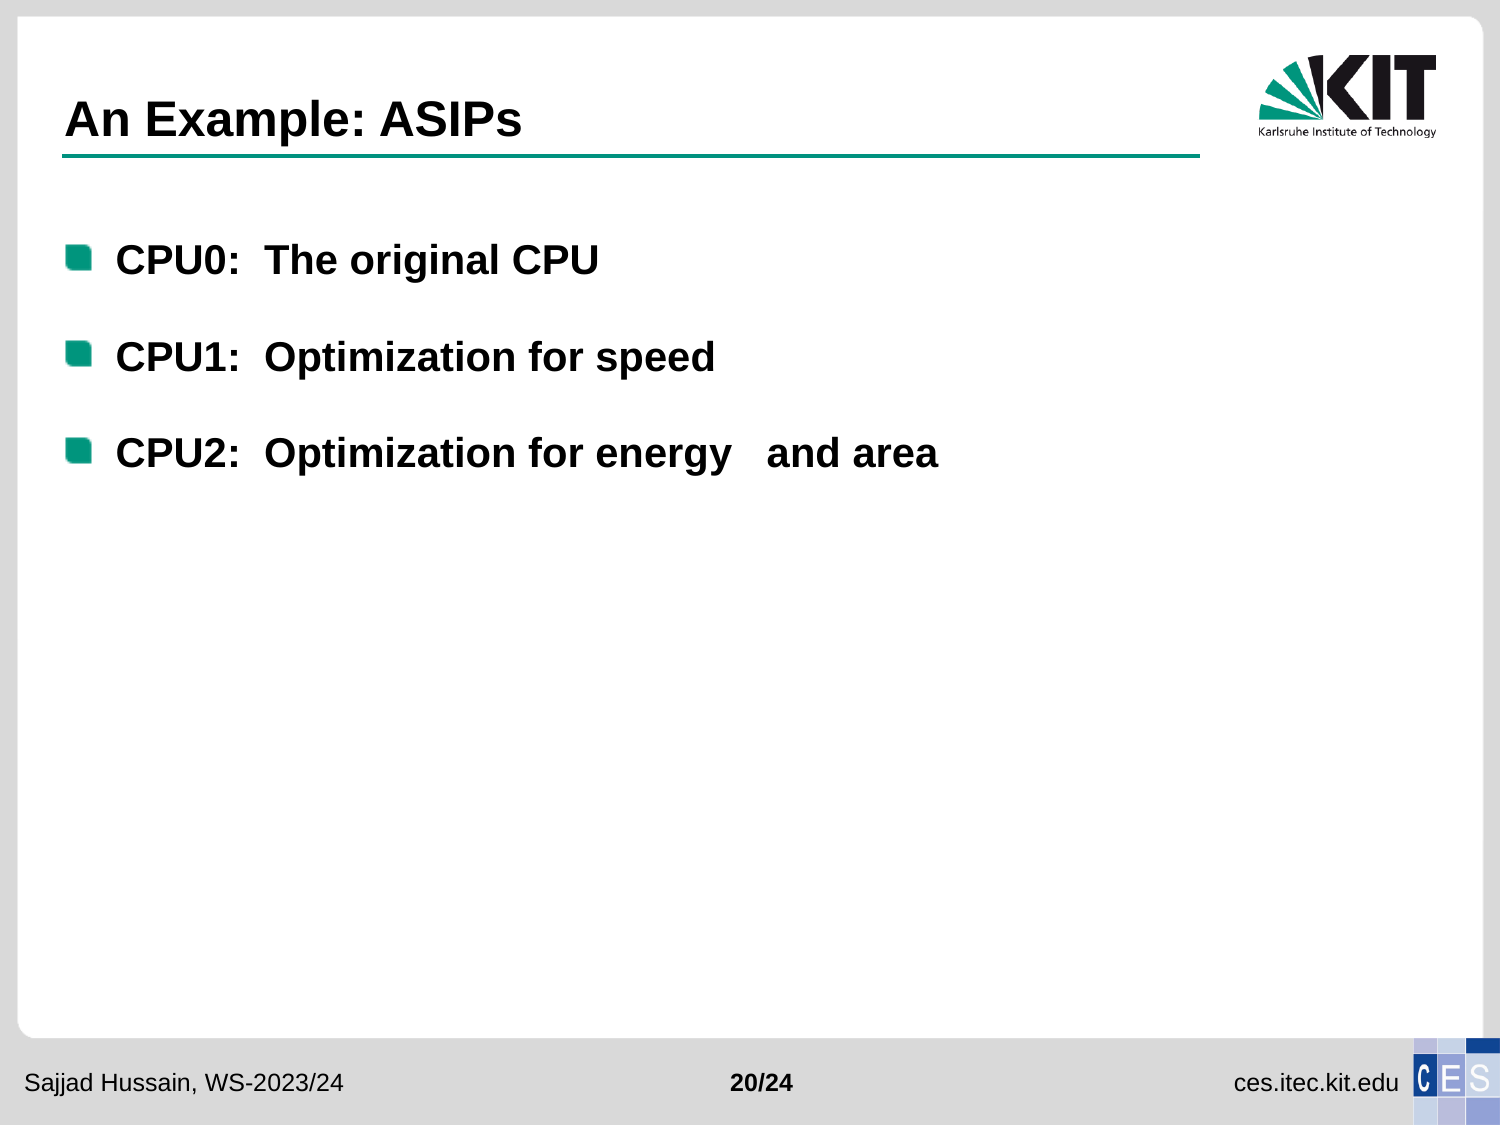

# An Example: ASIPs

CPU0:  The original CPU

CPU1:  Optimization for speed

CPU2:  Optimization for energy   and area